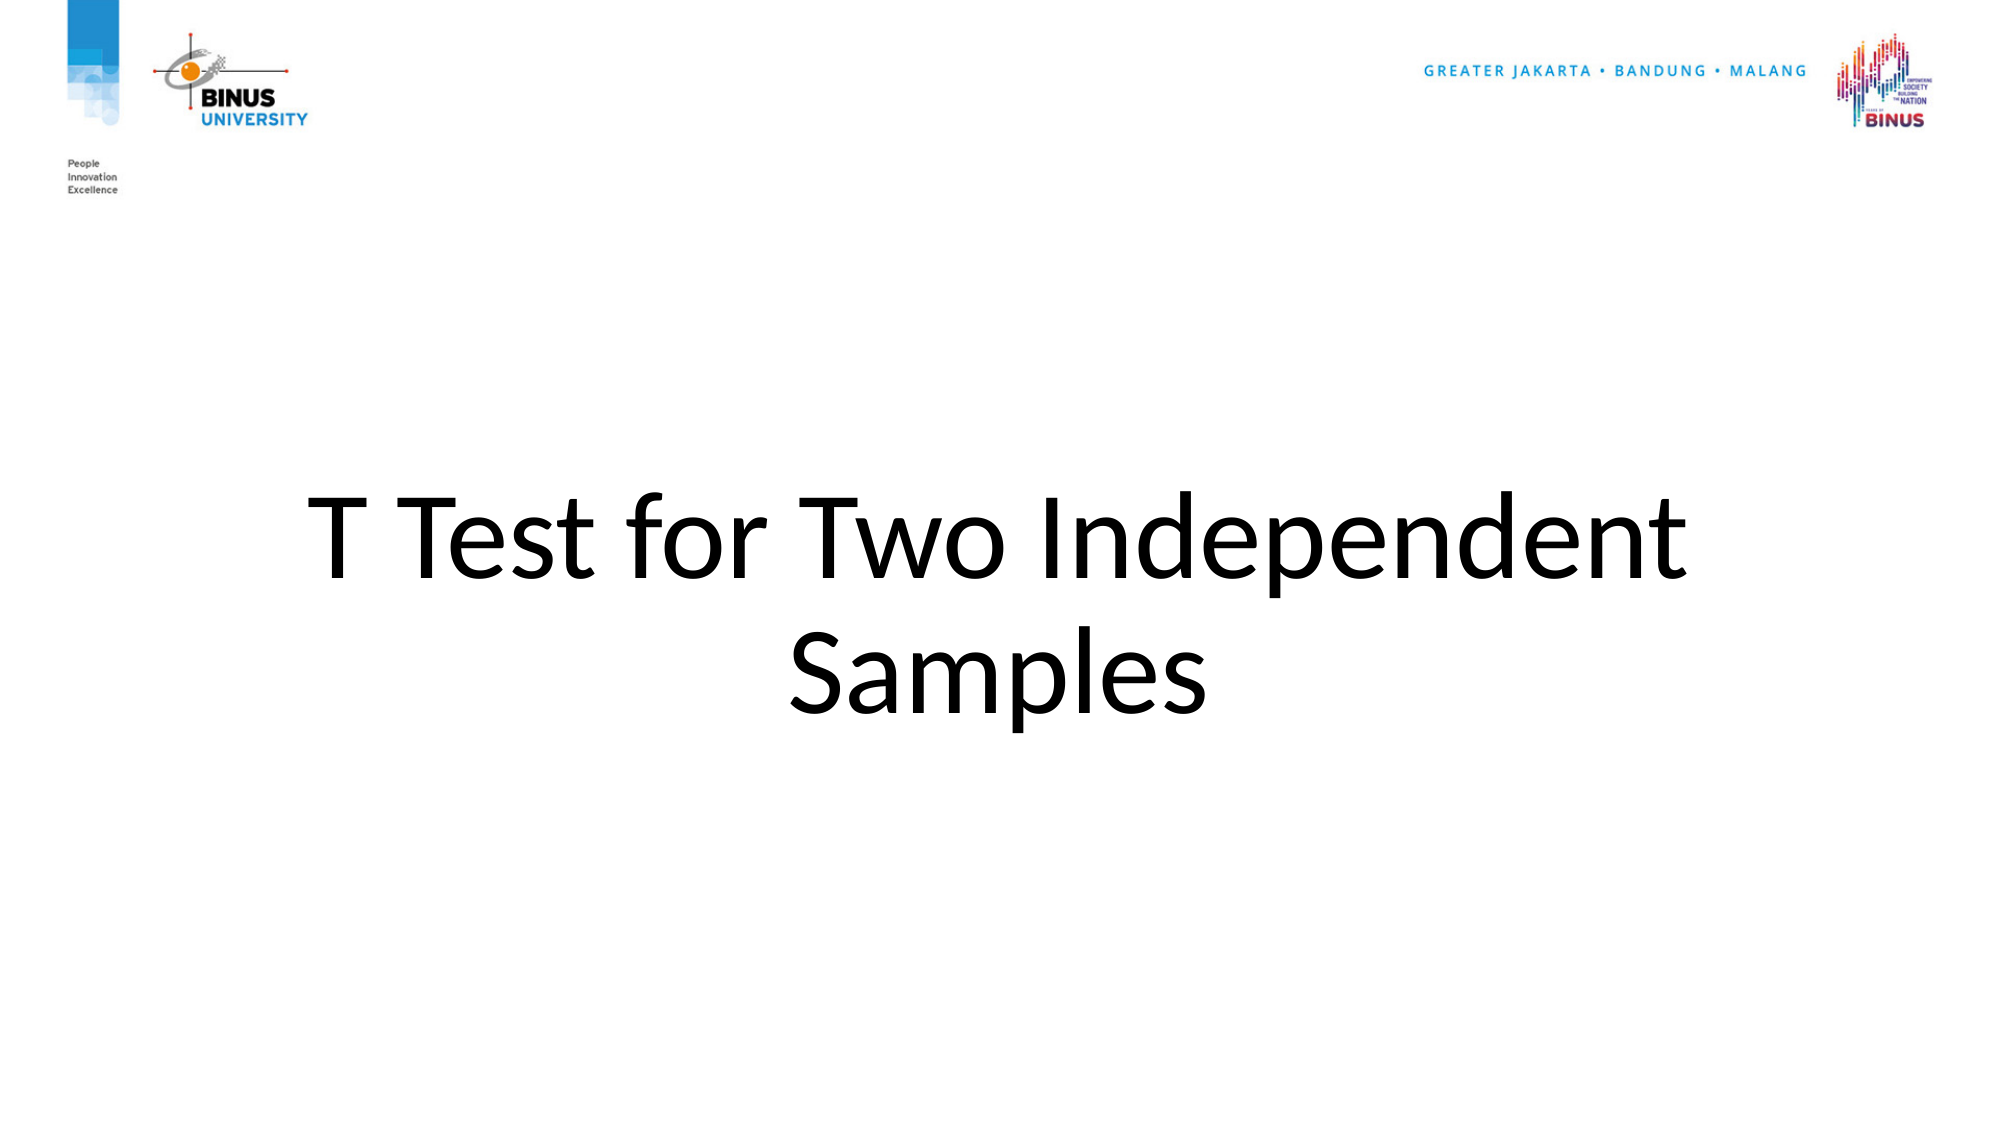

# T Test for Two Independent Samples